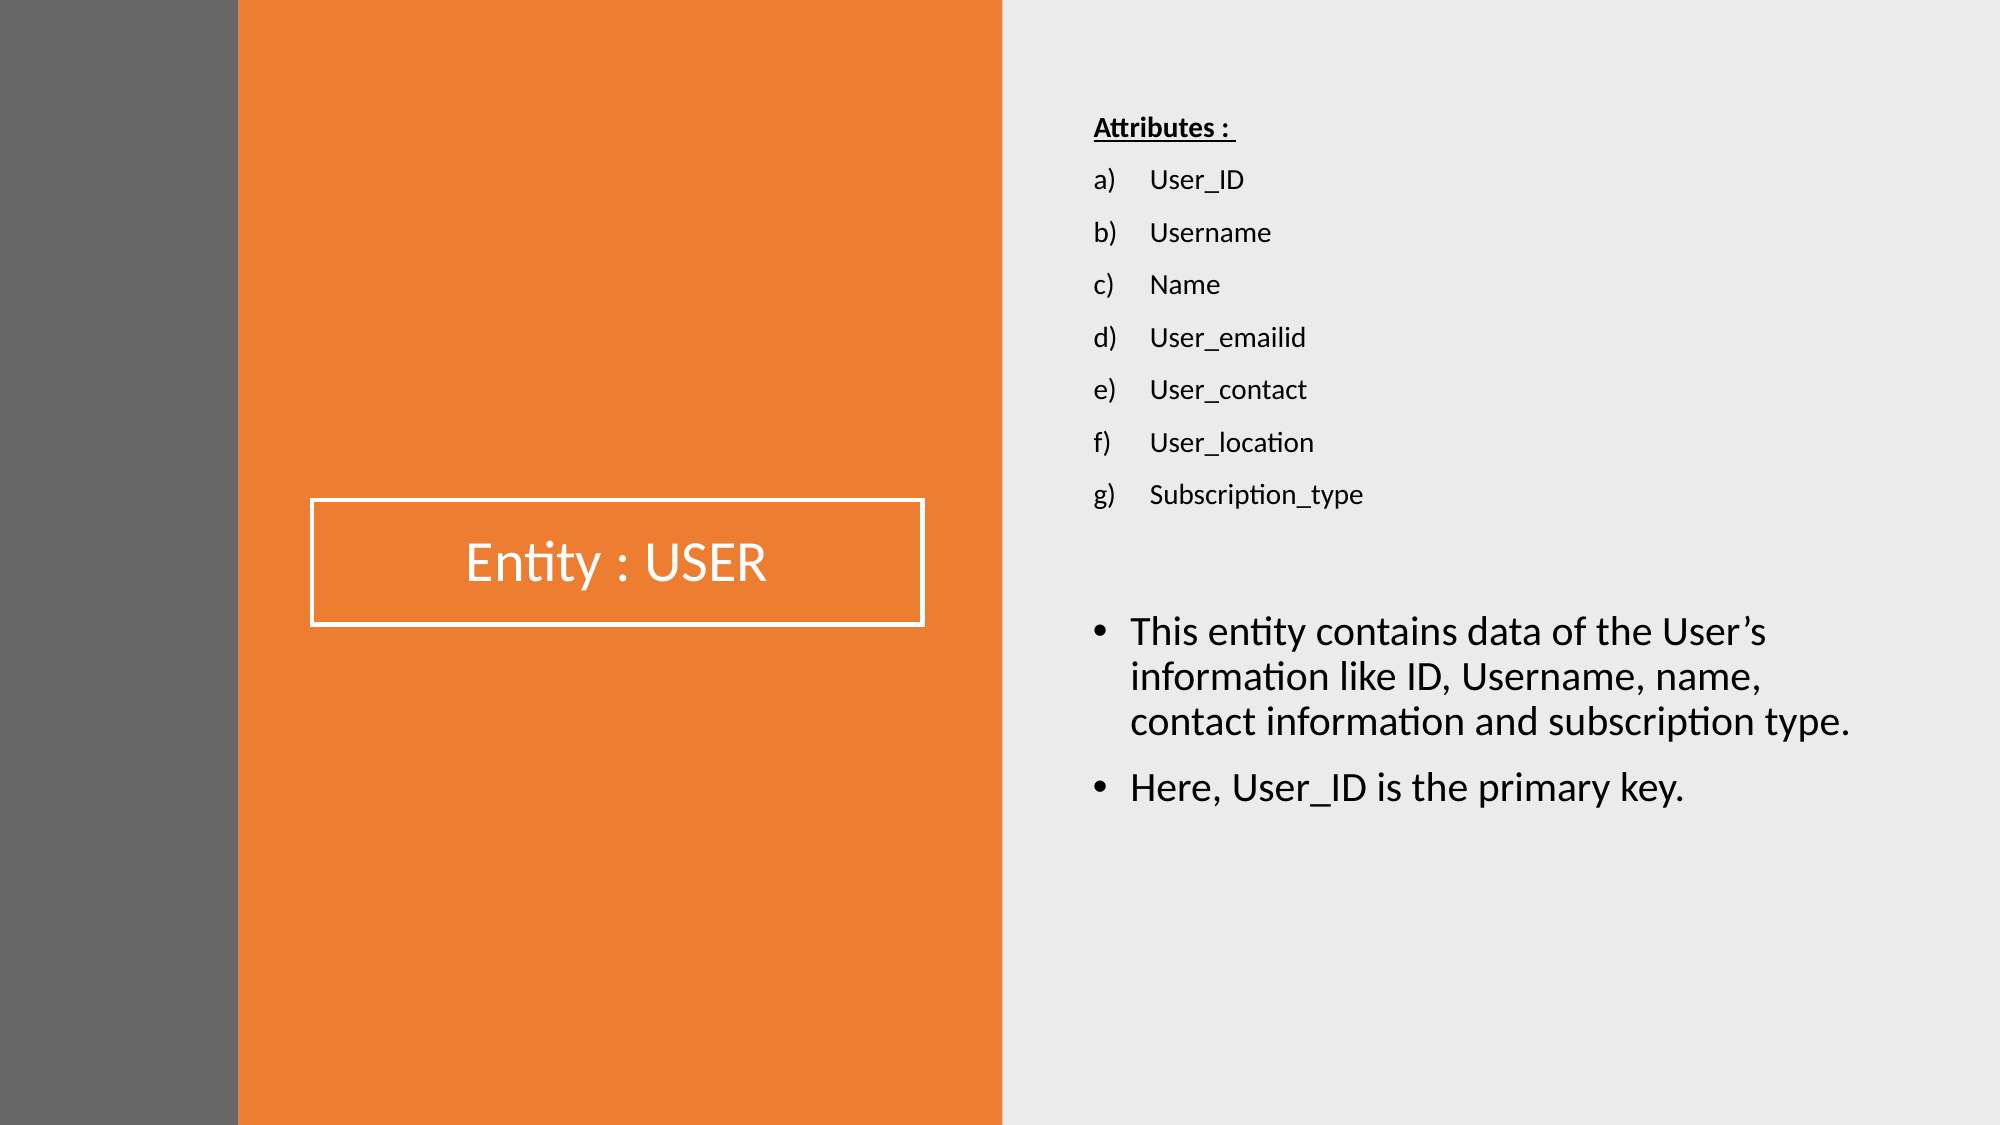

Attributes :
User_ID
Username
Name
User_emailid
User_contact
User_location
Subscription_type

# Entity : USER
This entity contains data of the User’s information like ID, Username, name, contact information and subscription type.
Here, User_ID is the primary key.